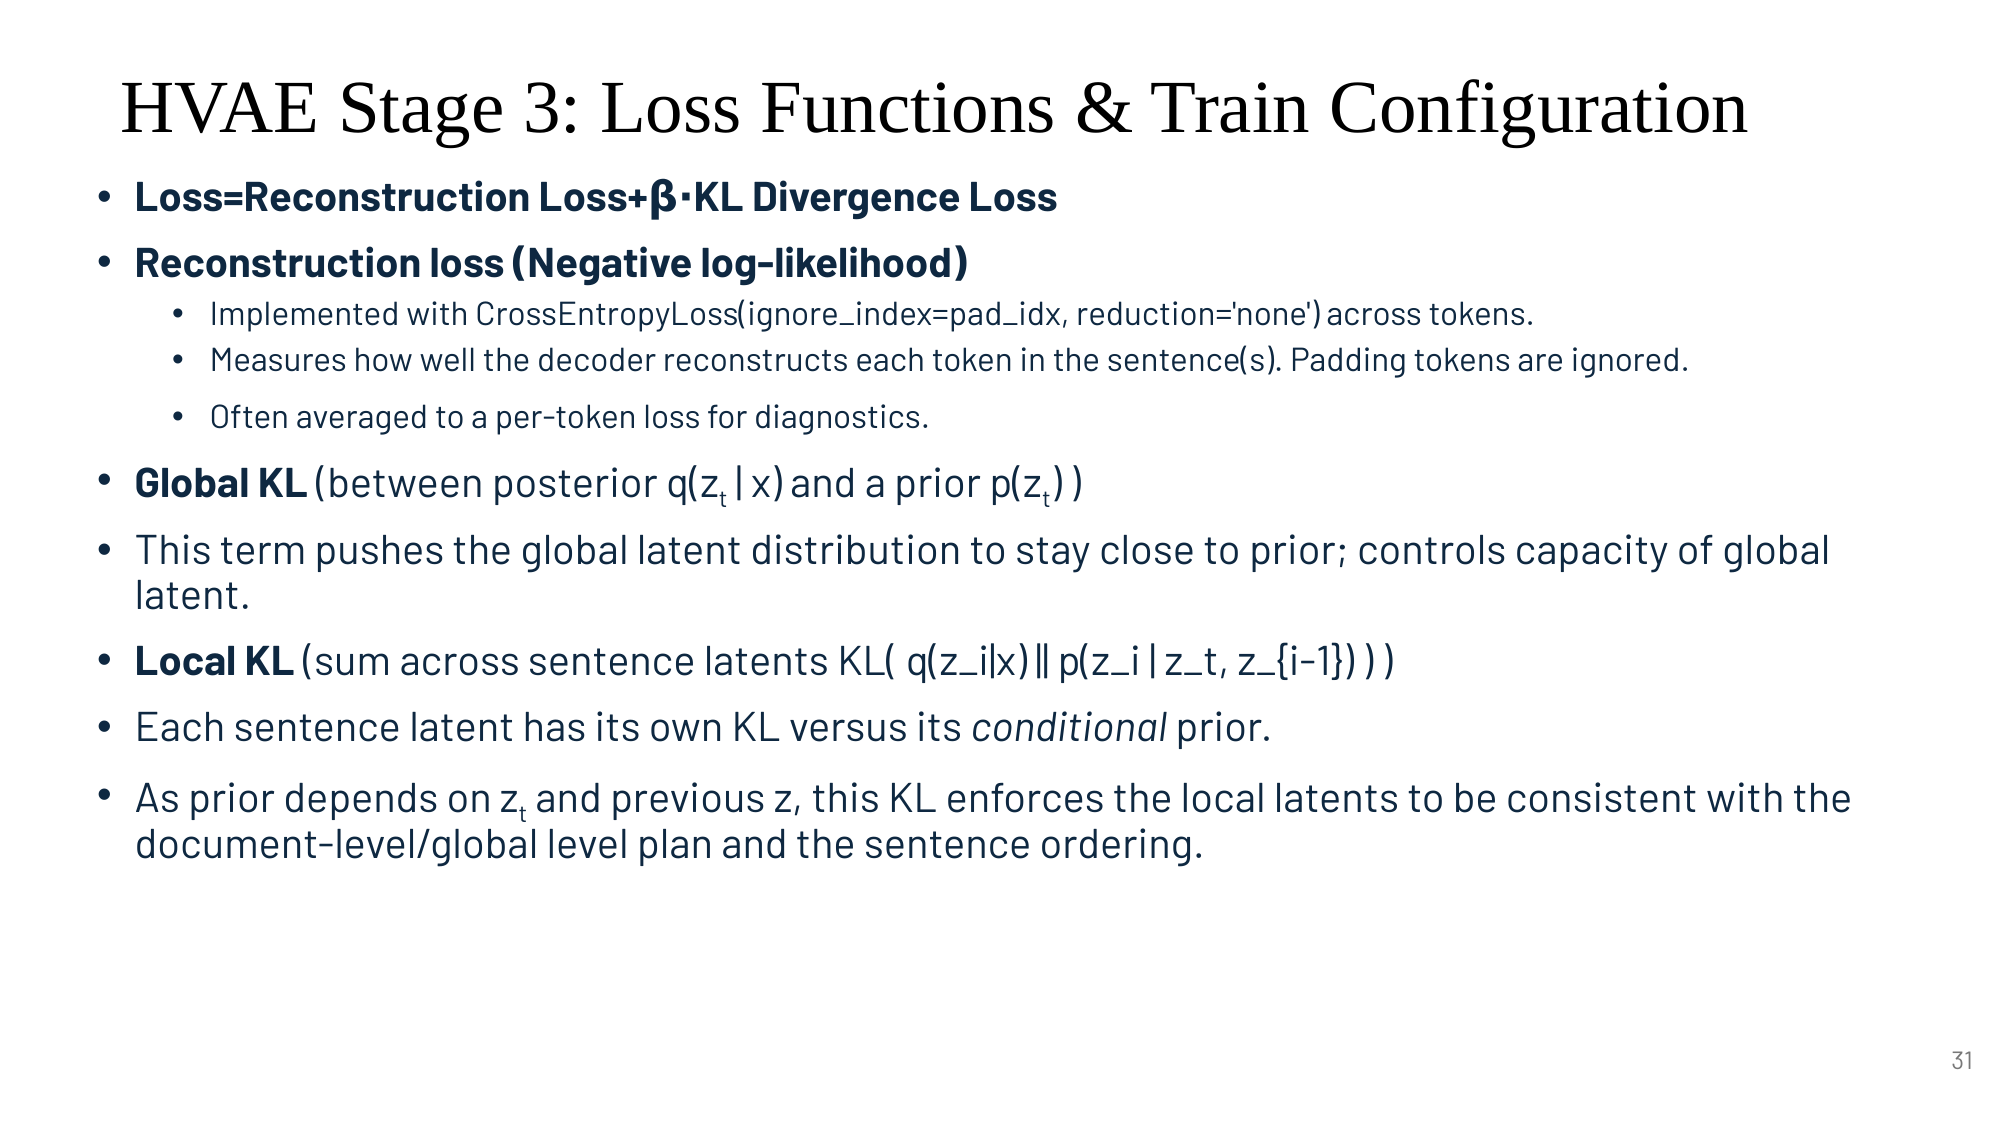

# HVAE Stage 3: Loss Functions & Train Configuration
Loss=Reconstruction Loss+β⋅KL Divergence Loss
Reconstruction loss (Negative log-likelihood)
Implemented with CrossEntropyLoss(ignore_index=pad_idx, reduction='none') across tokens.
Measures how well the decoder reconstructs each token in the sentence(s). Padding tokens are ignored.
Often averaged to a per-token loss for diagnostics.
Global KL (between posterior q(zt | x) and a prior p(zt) )
This term pushes the global latent distribution to stay close to prior; controls capacity of global latent.
Local KL (sum across sentence latents KL( q(z_i|x) || p(z_i | z_t, z_{i-1}) ) )
Each sentence latent has its own KL versus its conditional prior.
As prior depends on zt and previous z, this KL enforces the local latents to be consistent with the document-level/global level plan and the sentence ordering.

31